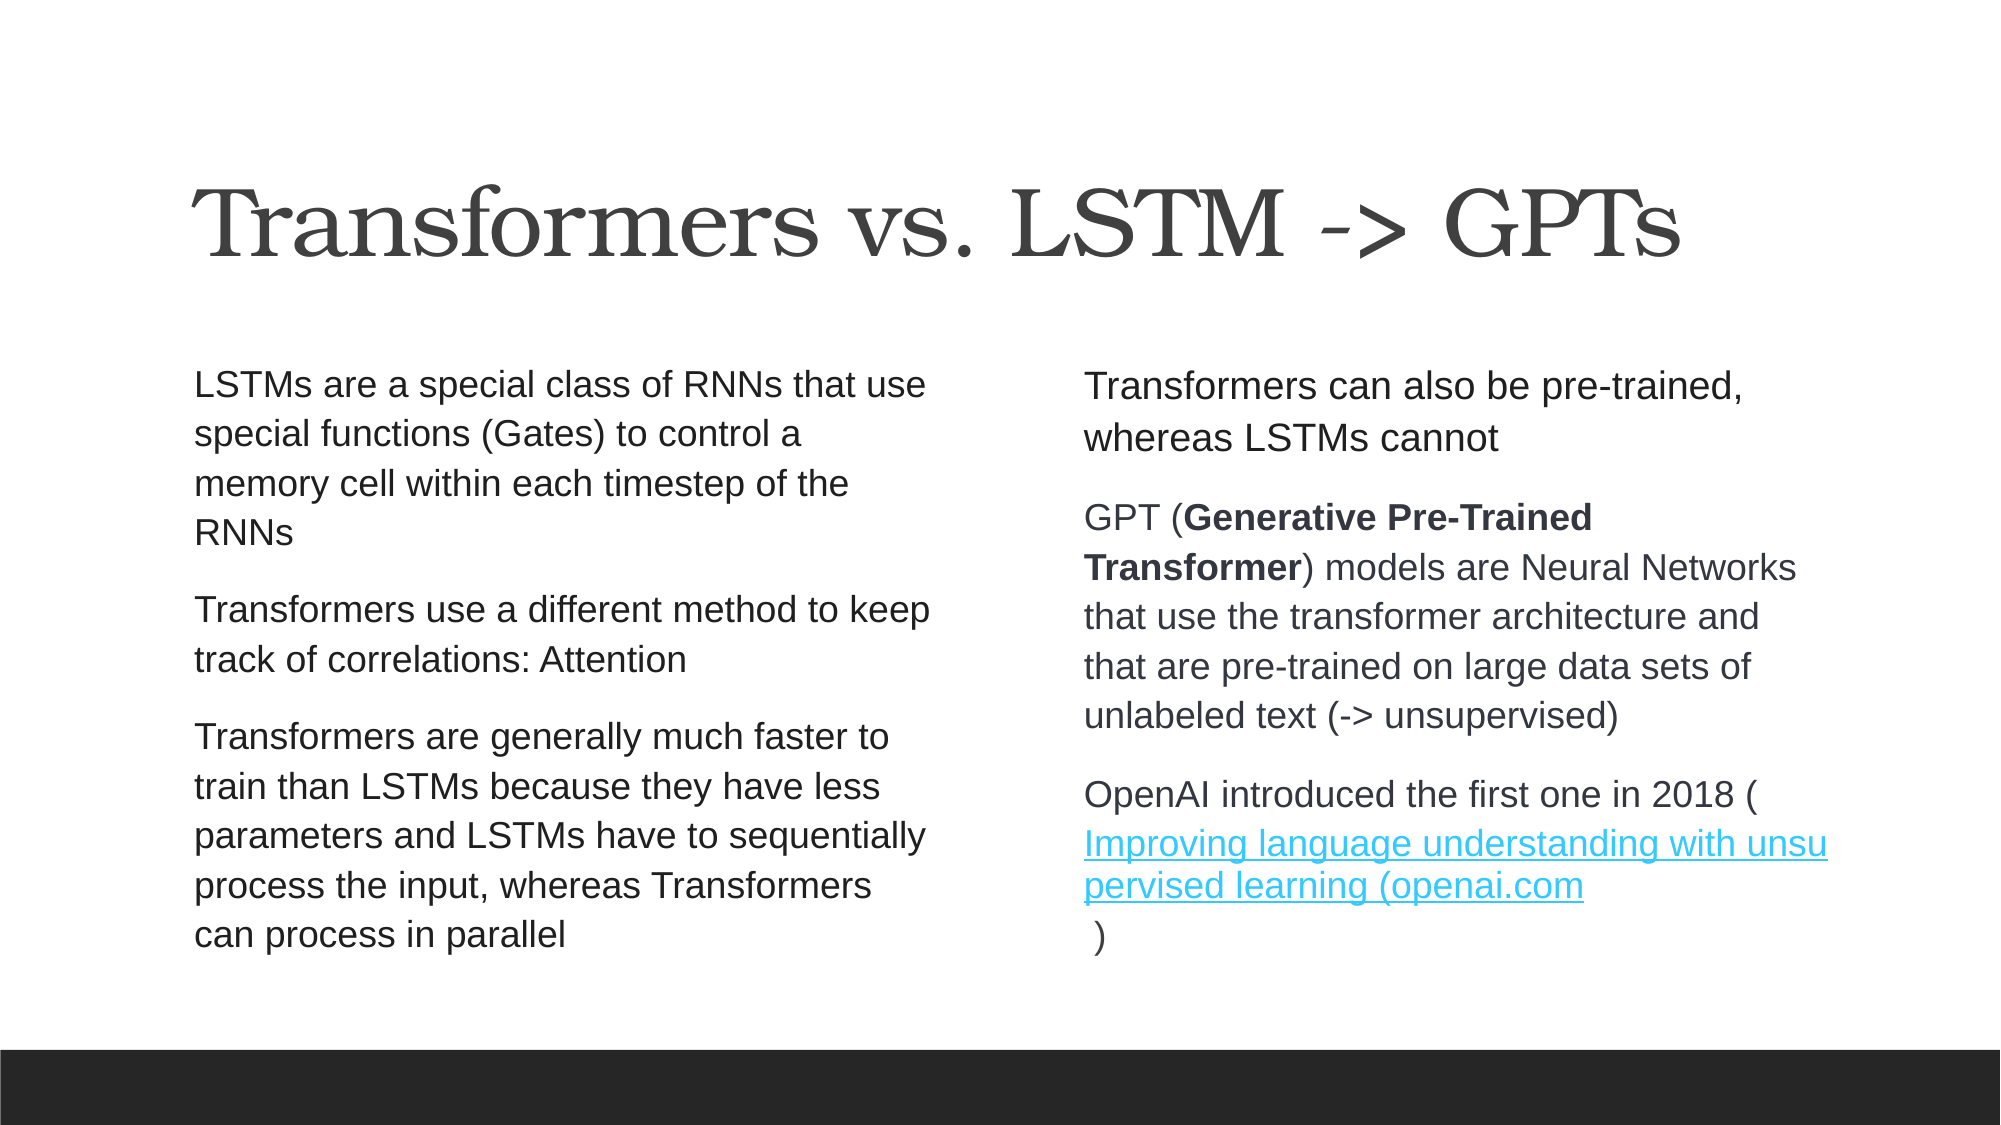

# Transformers vs. LSTM -> GPTs
LSTMs are a special class of RNNs that use special functions (Gates) to control a memory cell within each timestep of the RNNs
Transformers use a different method to keep track of correlations: Attention
Transformers are generally much faster to train than LSTMs because they have less parameters and LSTMs have to sequentially process the input, whereas Transformers can process in parallel
Transformers can also be pre-trained, whereas LSTMs cannot
GPT (Generative Pre-Trained Transformer) models are Neural Networks that use the transformer architecture and that are pre-trained on large data sets of unlabeled text (-> unsupervised)
OpenAI introduced the first one in 2018 (Improving language understanding with unsupervised learning (openai.com )